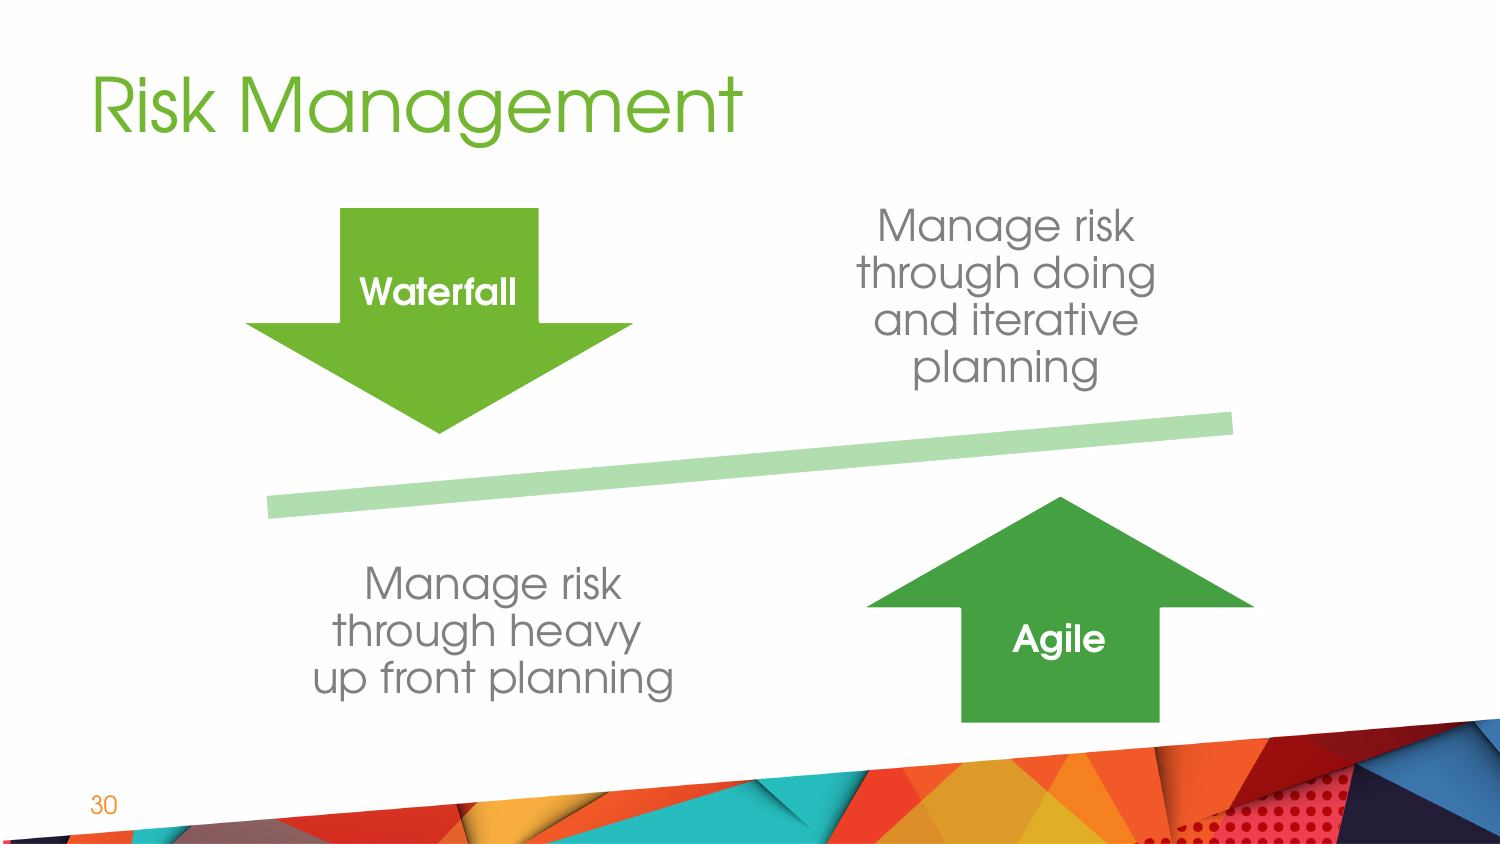

# Risk Management
Manage risk through doing and iterative planning
Manage risk through heavy  up front planning
Waterfall
Agile
30